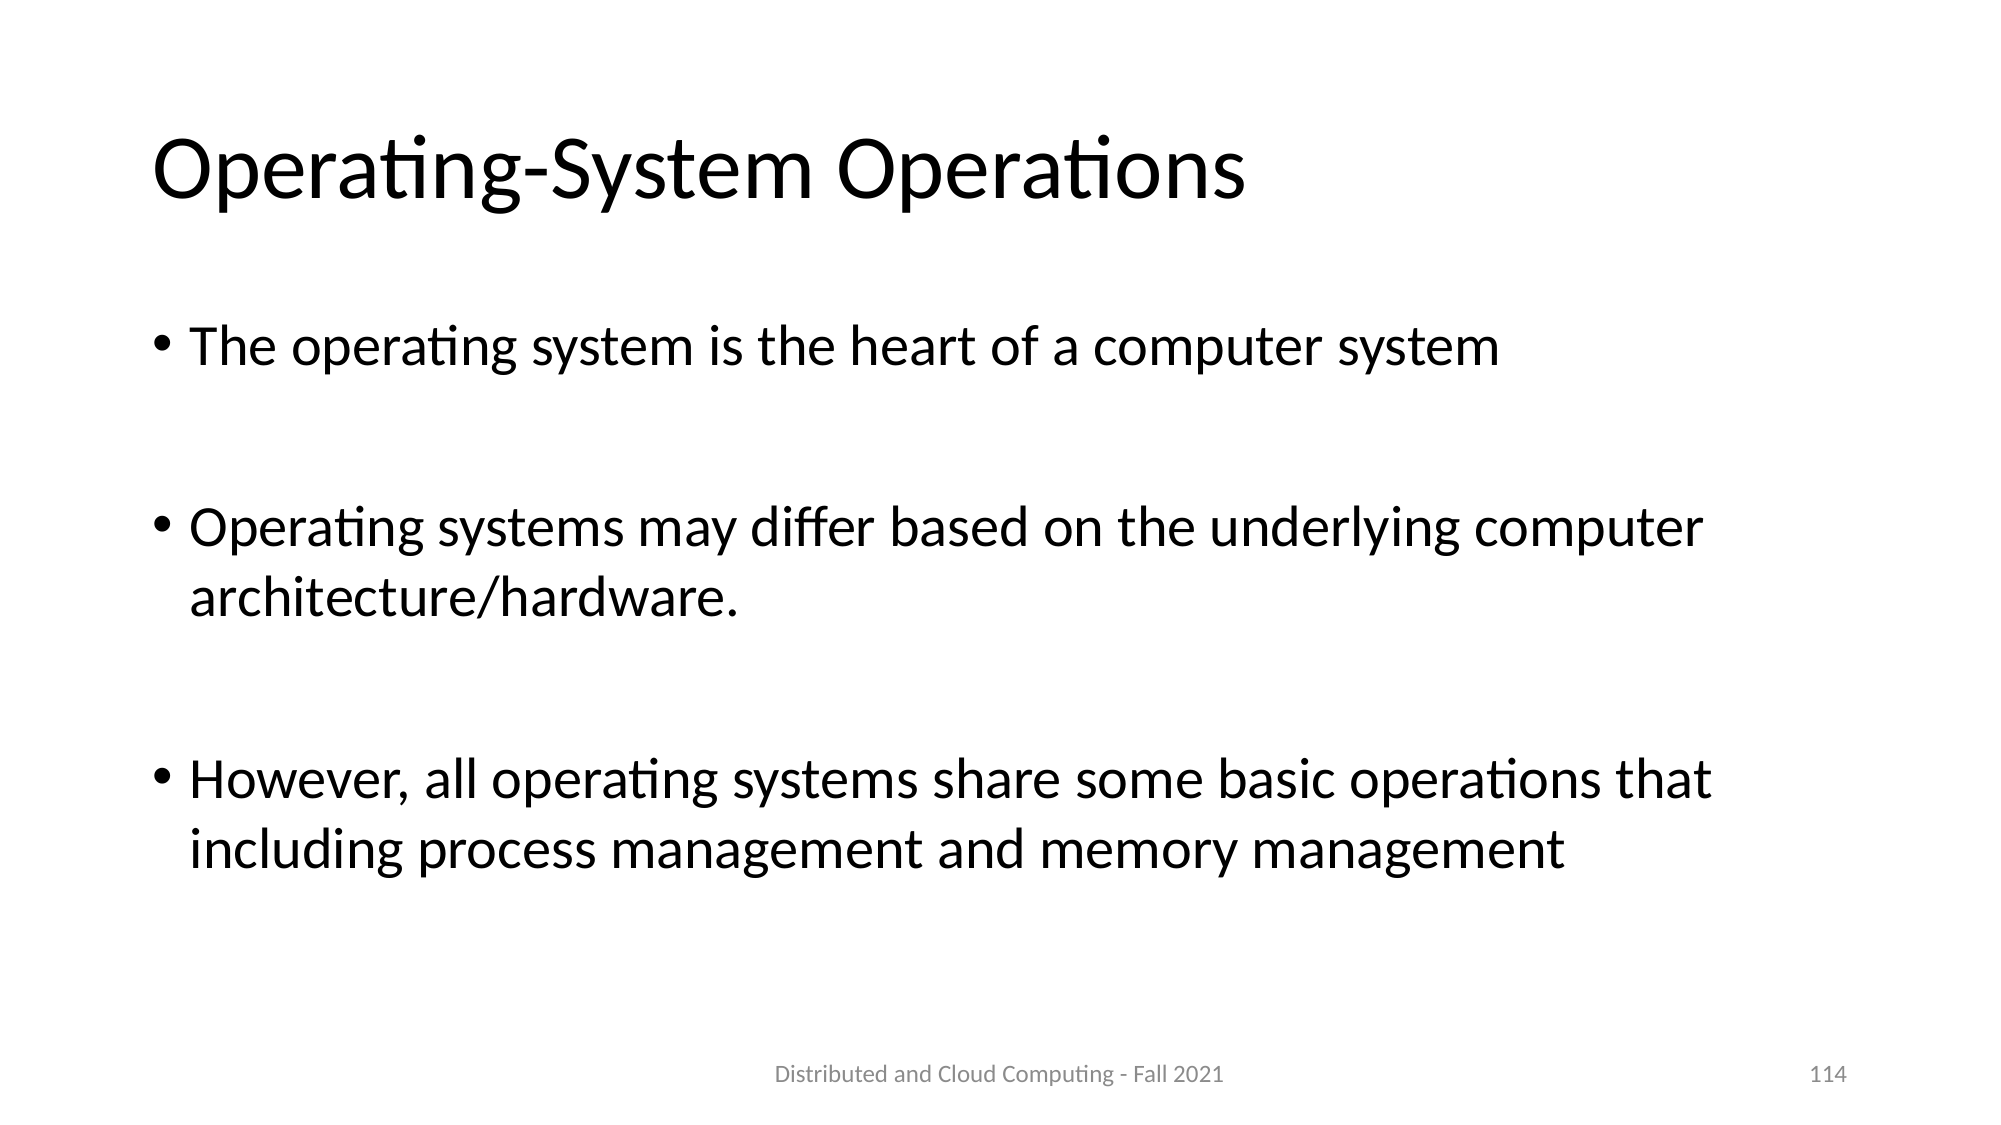

# Operating-System Operations
The operating system is the heart of a computer system

Operating systems may differ based on the underlying computer architecture/hardware.

However, all operating systems share some basic operations that including process management and memory management

Distributed and Cloud Computing - Fall 2021
114